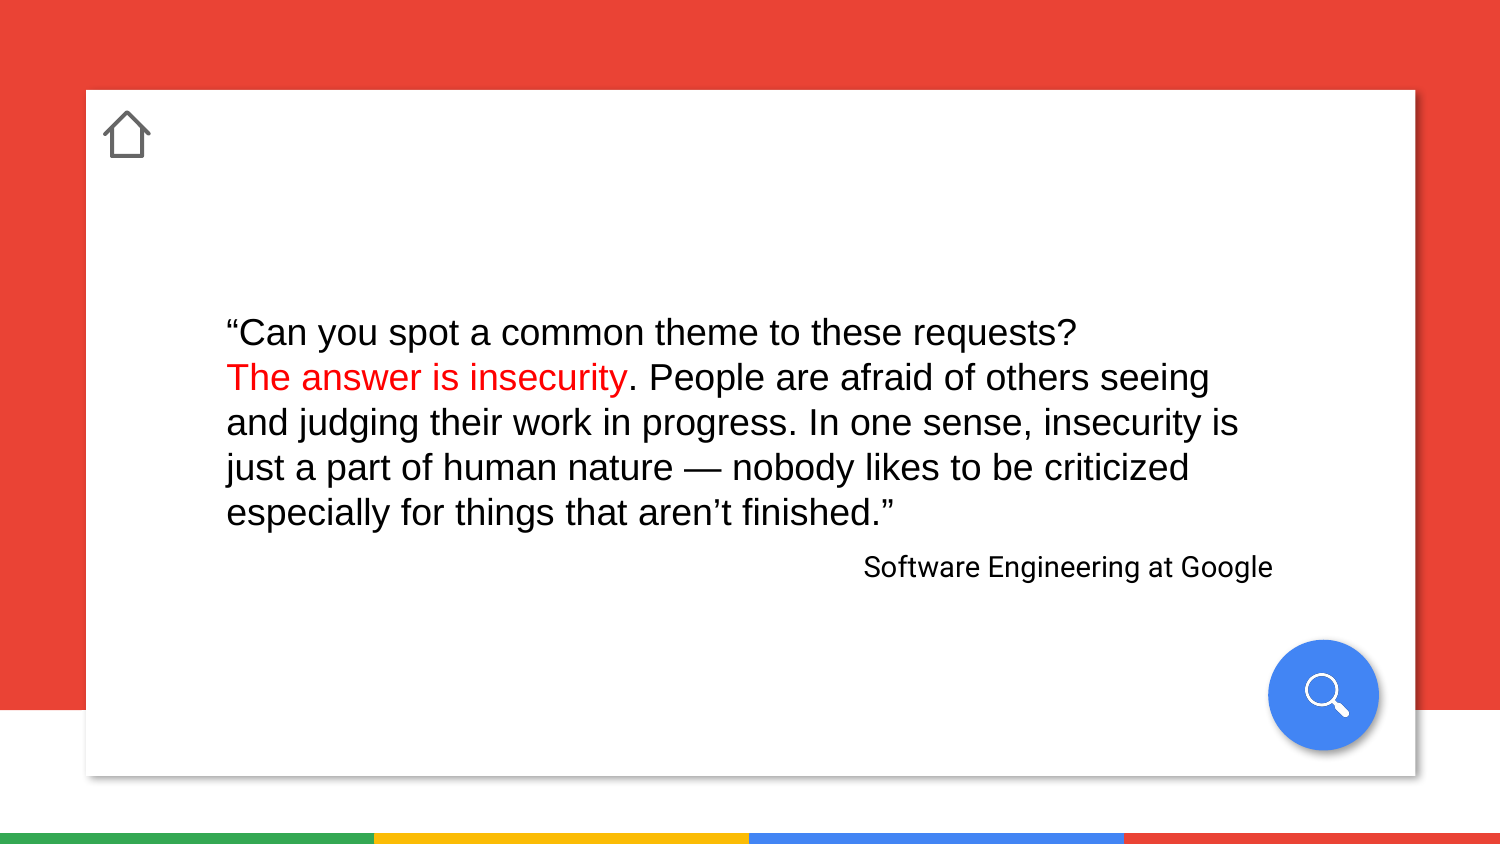

“Can you spot a common theme to these requests?
The answer is insecurity. People are afraid of others seeing and judging their work in progress. In one sense, insecurity is just a part of human nature — nobody likes to be criticized especially for things that aren’t finished.”
Software Engineering at Google